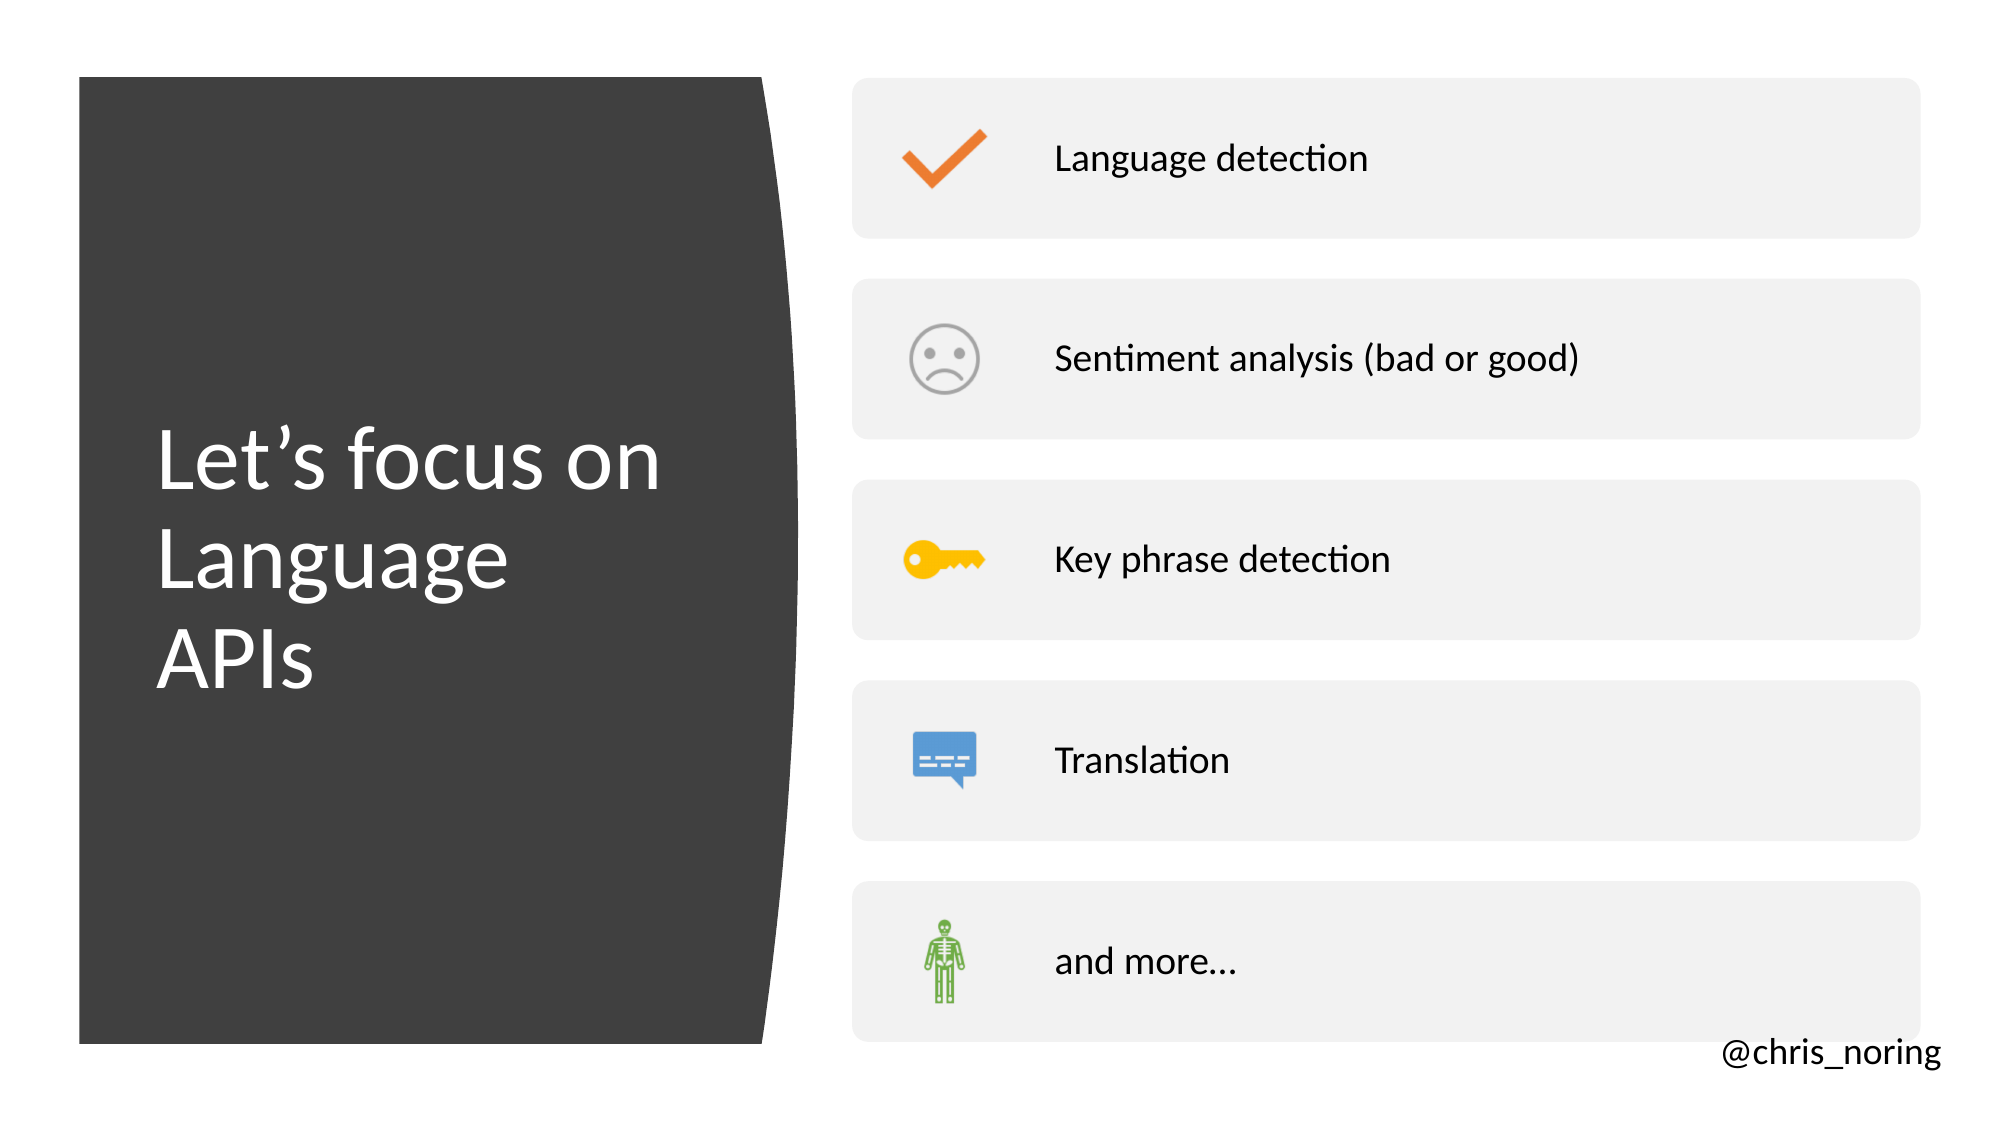

Language detection
Sentiment analysis (bad or good)
Key phrase detection
Translation
and more…

# Let’s focus on Language APIs
@chris_noring